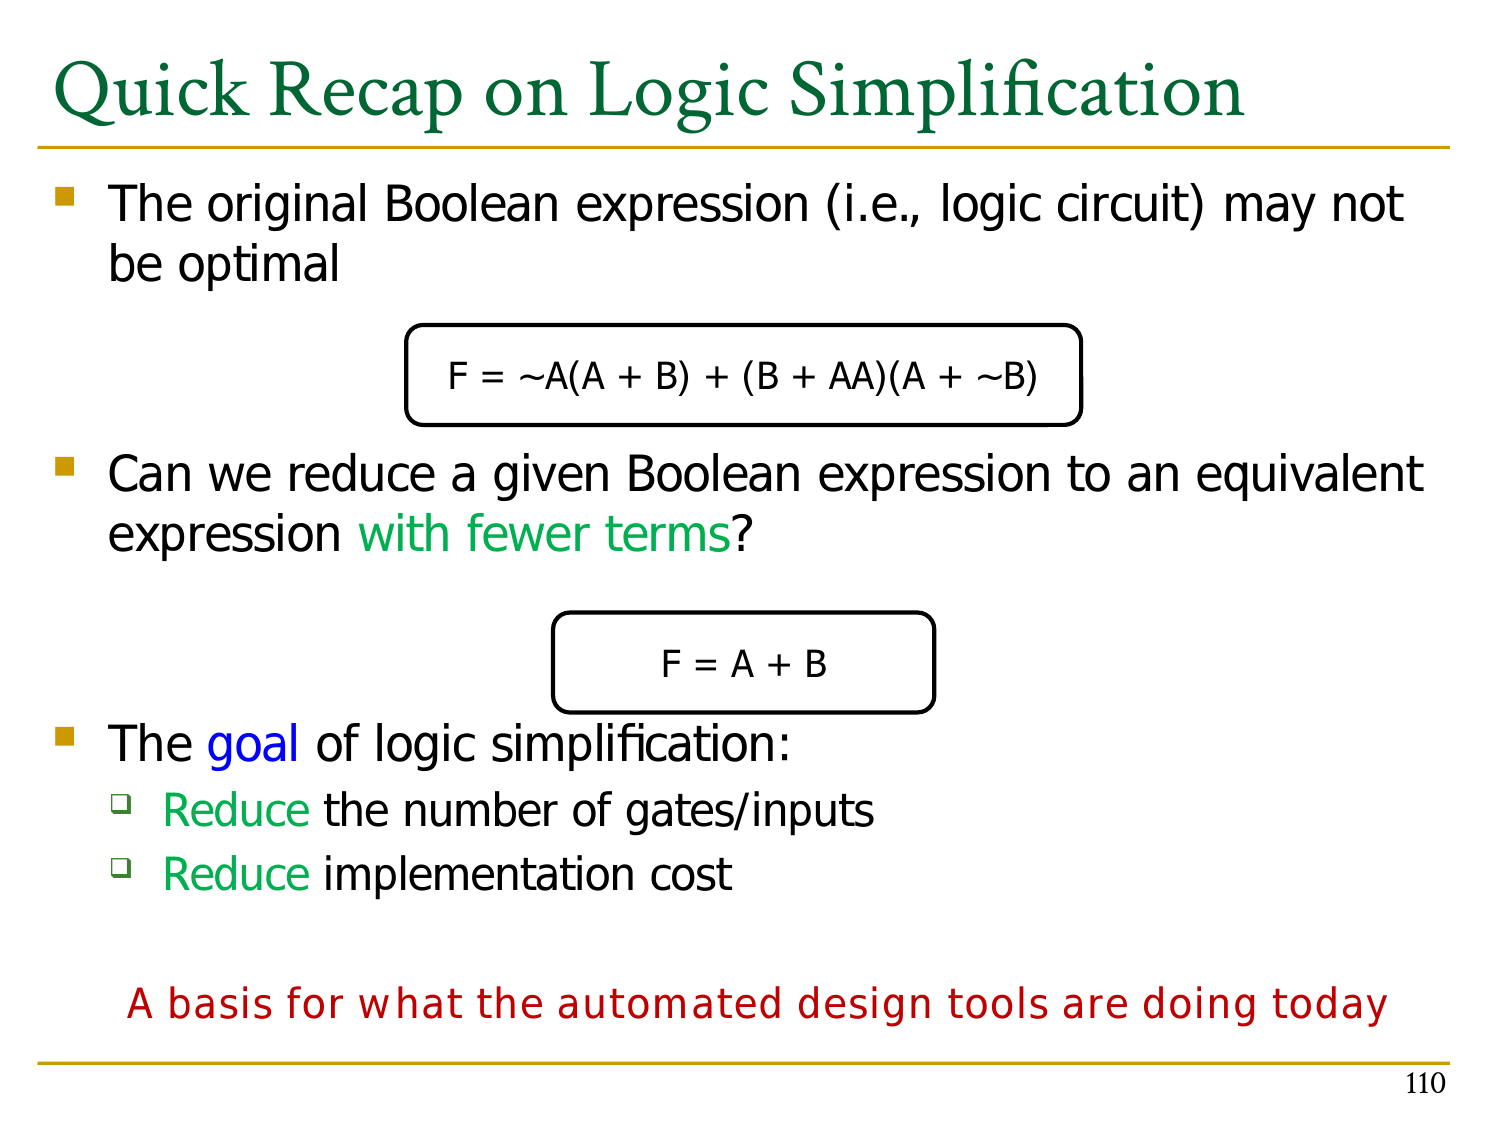

# Quick Recap on Logic Simplification
The original Boolean expression (i.e., logic circuit) may not be optimal

Can we reduce a given Boolean expression to an equivalent expression with fewer terms?

The goal of logic simplification:
Reduce the number of gates/inputs
Reduce implementation cost

F = ~A(A + B) + (B + AA)(A + ~B)
F = A + B
A basis for what the automated design tools are doing today
110